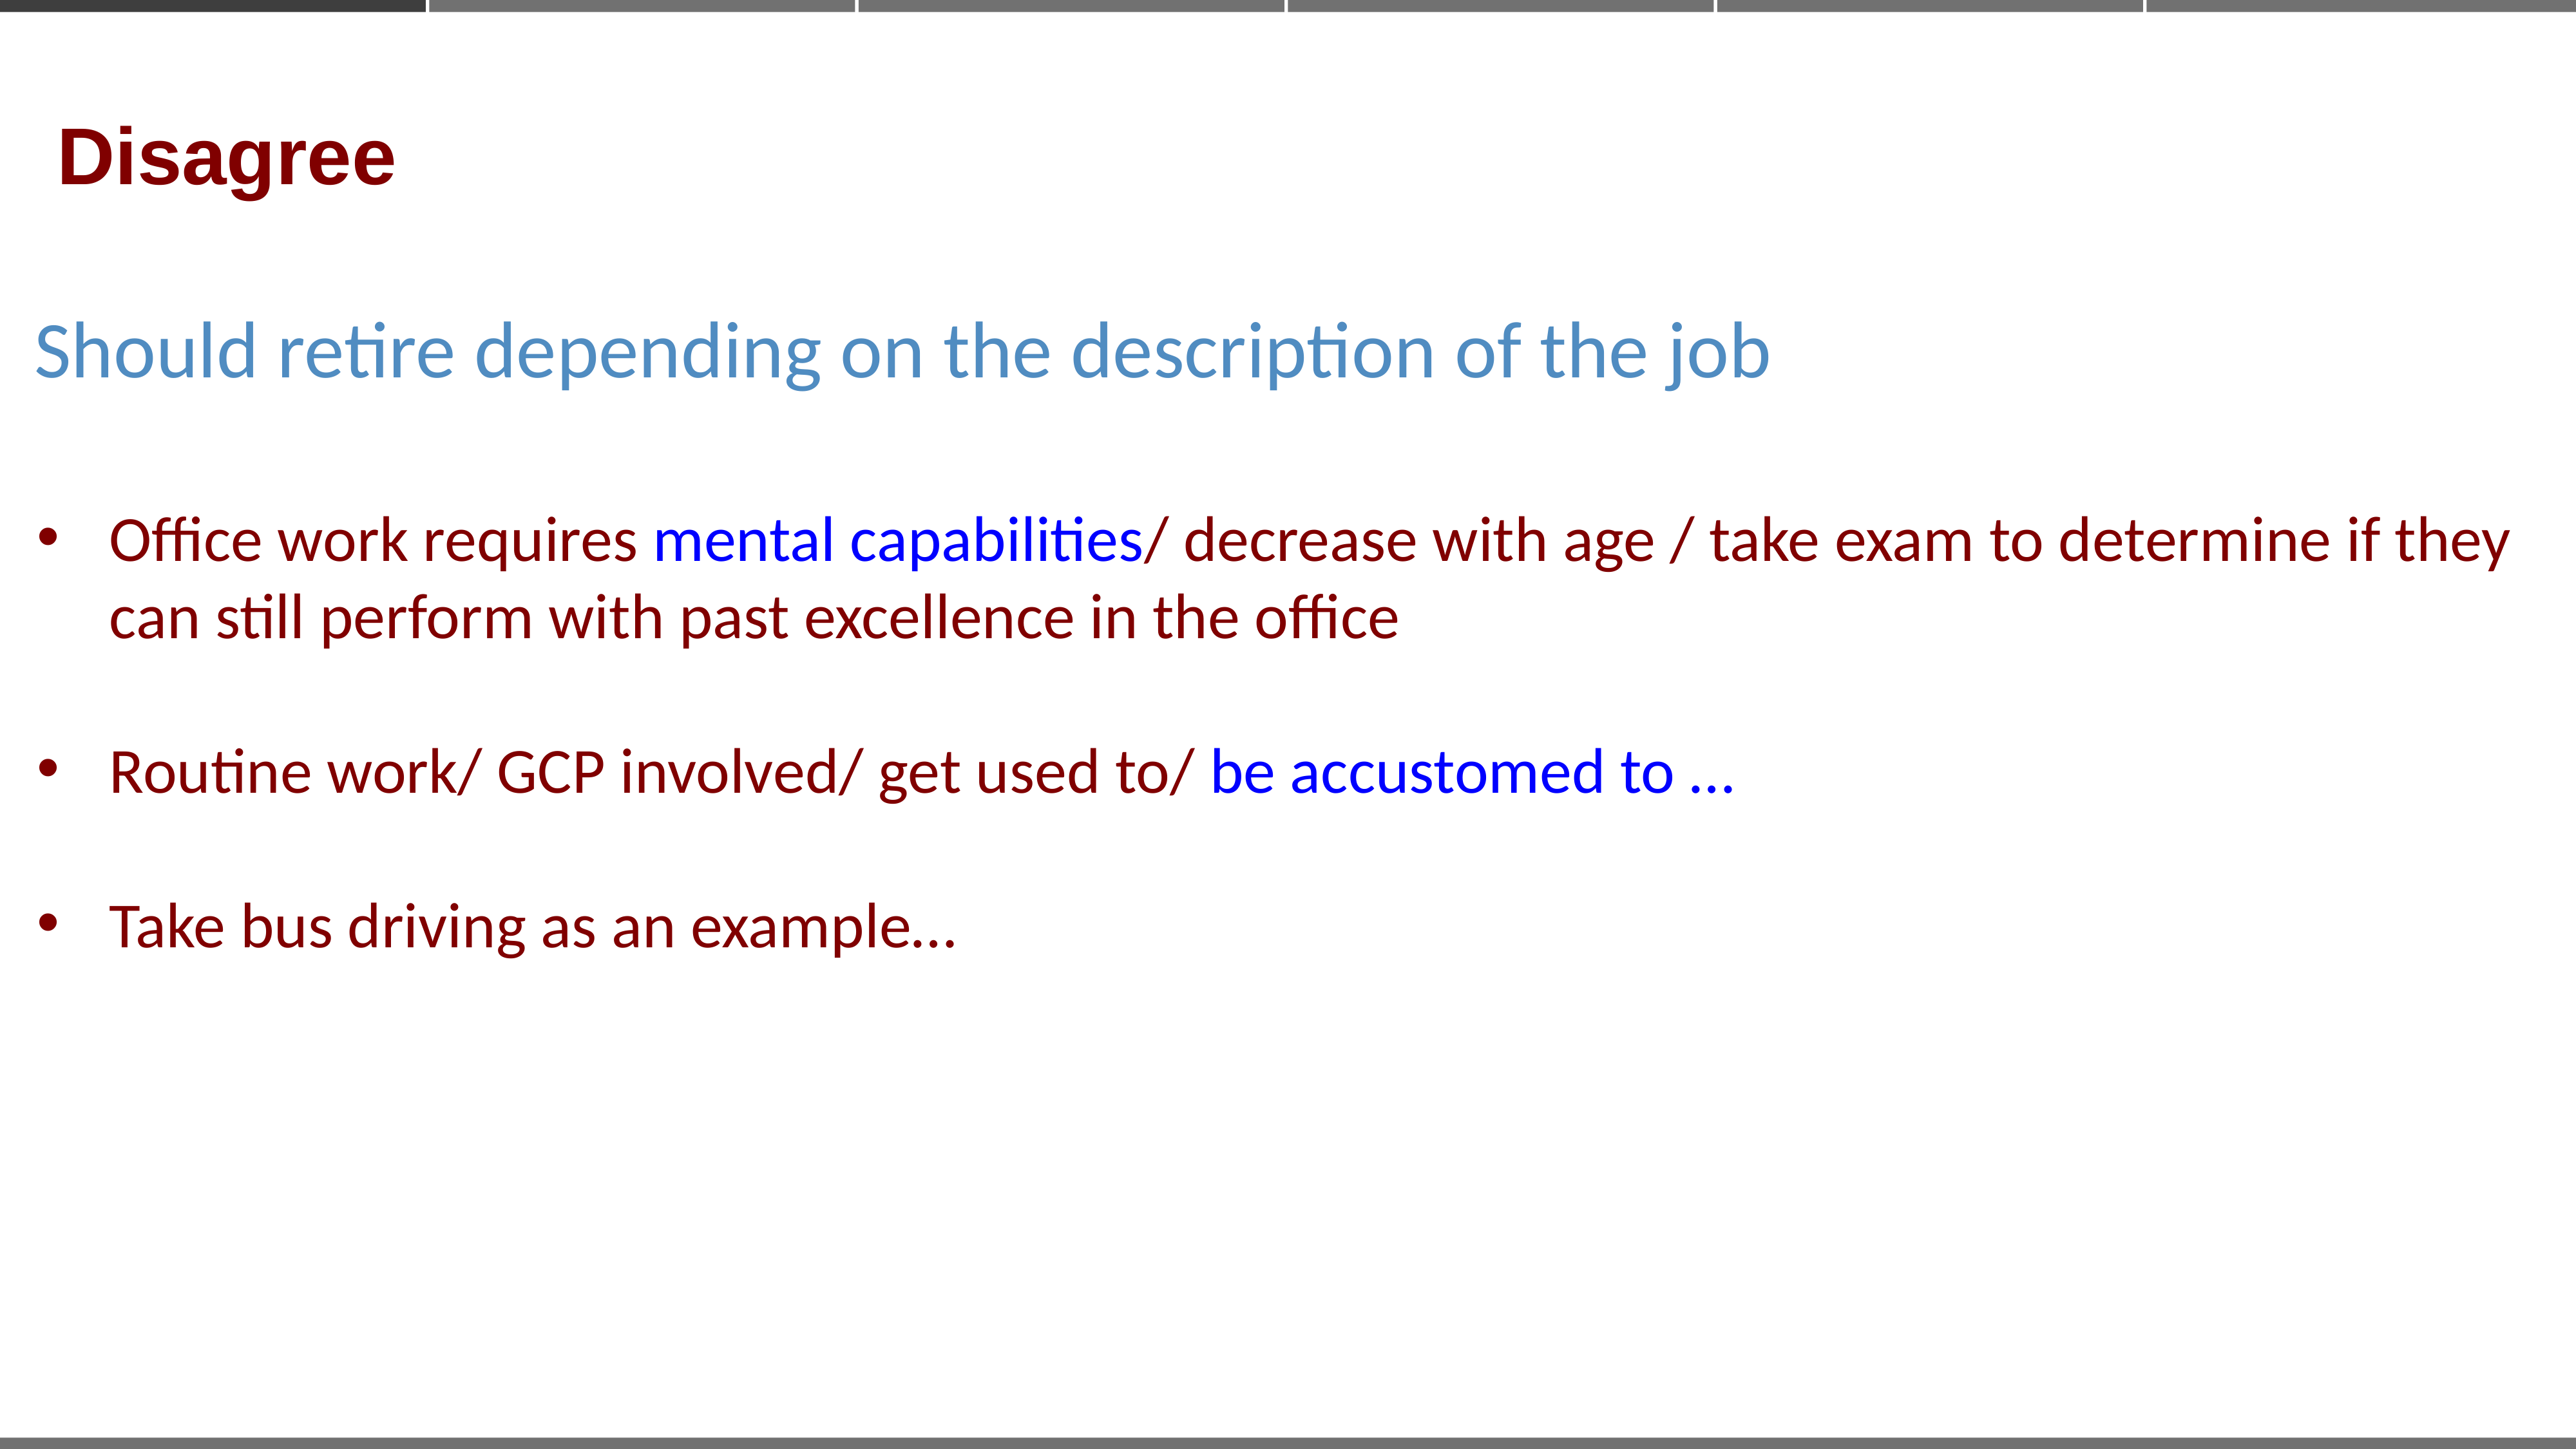

Disagree

Should retire depending on the description of the job

Office work requires mental capabilities/ decrease with age / take exam to determine if they can still perform with past excellence in the office

Routine work/ GCP involved/ get used to/ be accustomed to …

Take bus driving as an example…